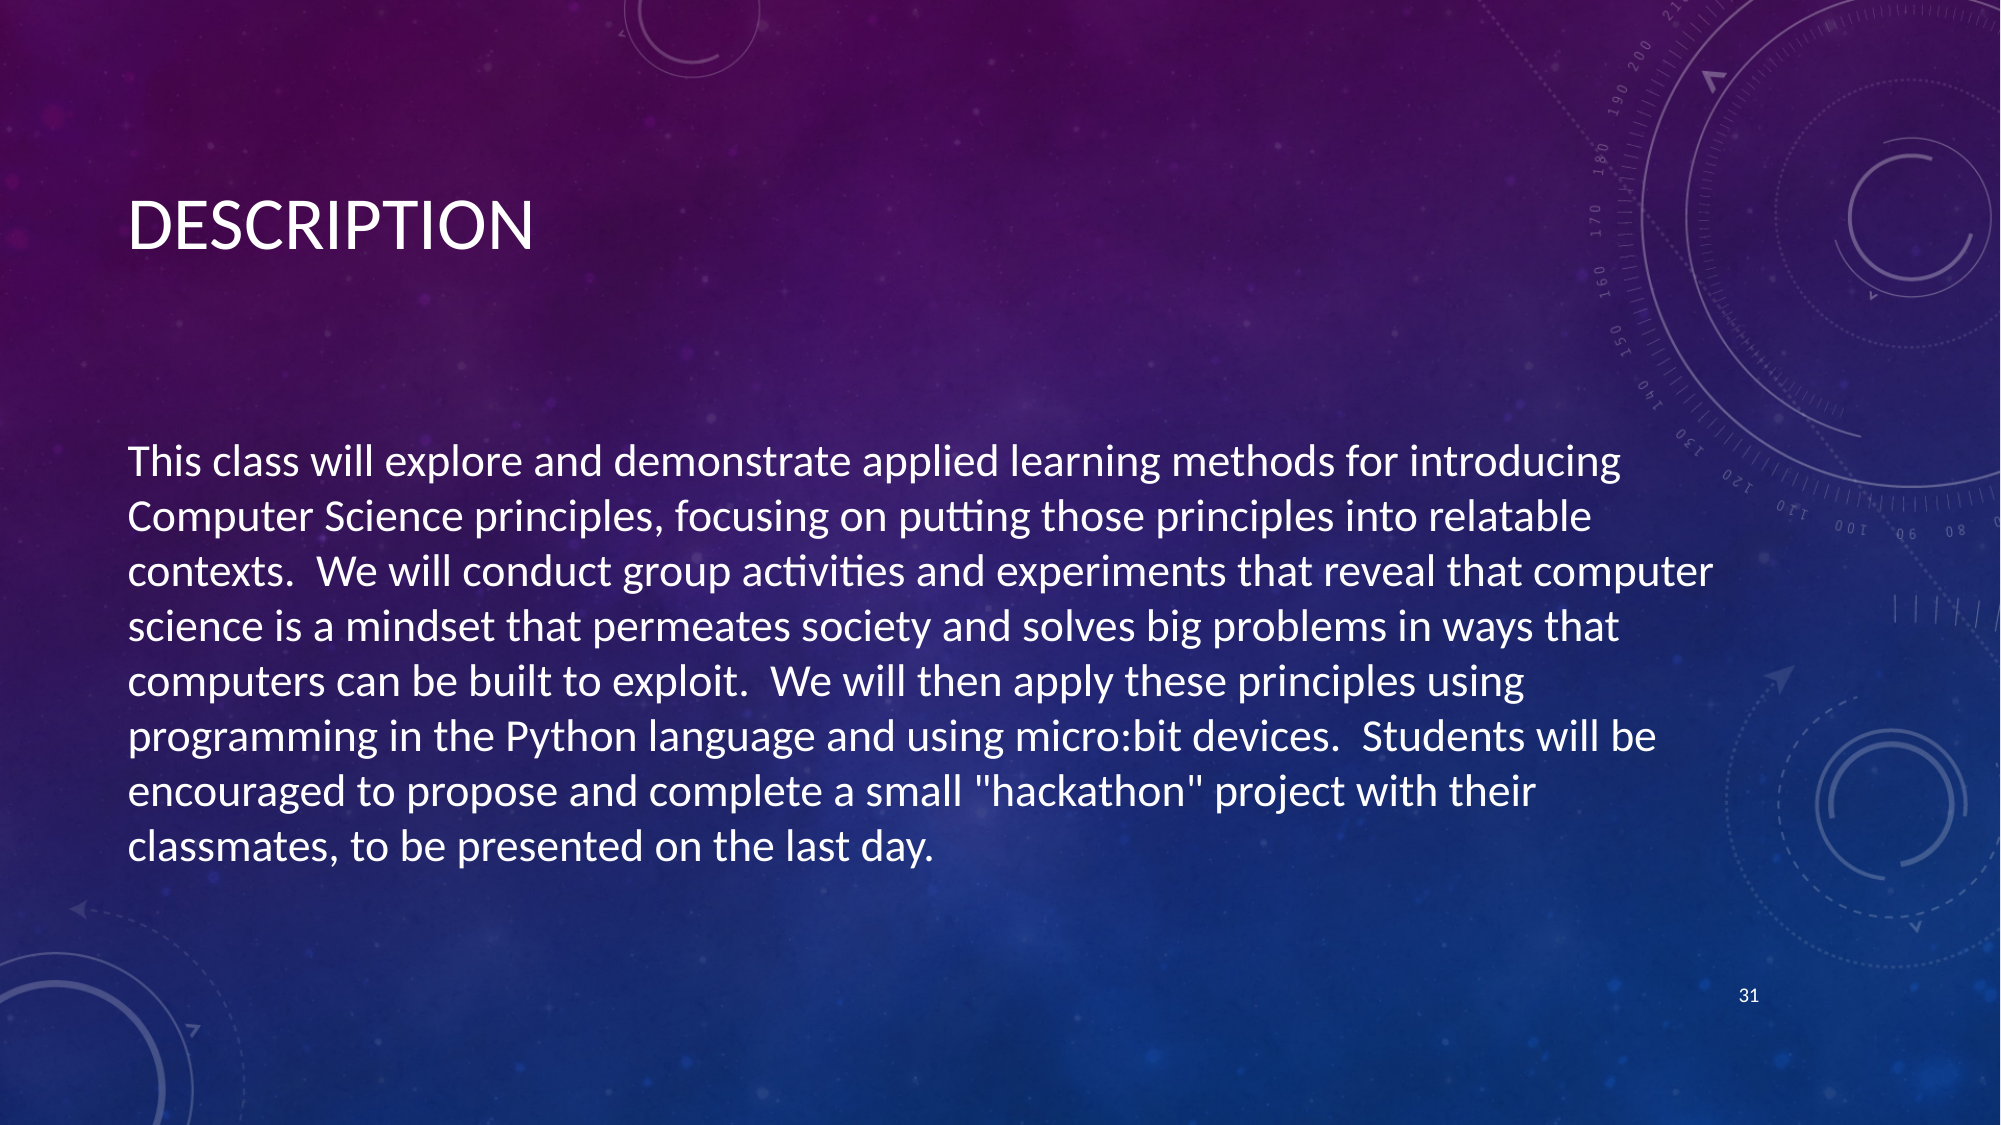

# DESCRIPTION
This class will explore and demonstrate applied learning methods for introducing Computer Science principles, focusing on putting those principles into relatable contexts.  We will conduct group activities and experiments that reveal that computer science is a mindset that permeates society and solves big problems in ways that computers can be built to exploit.  We will then apply these principles using programming in the Python language and using micro:bit devices.  Students will be encouraged to propose and complete a small "hackathon" project with their classmates, to be presented on the last day.
31